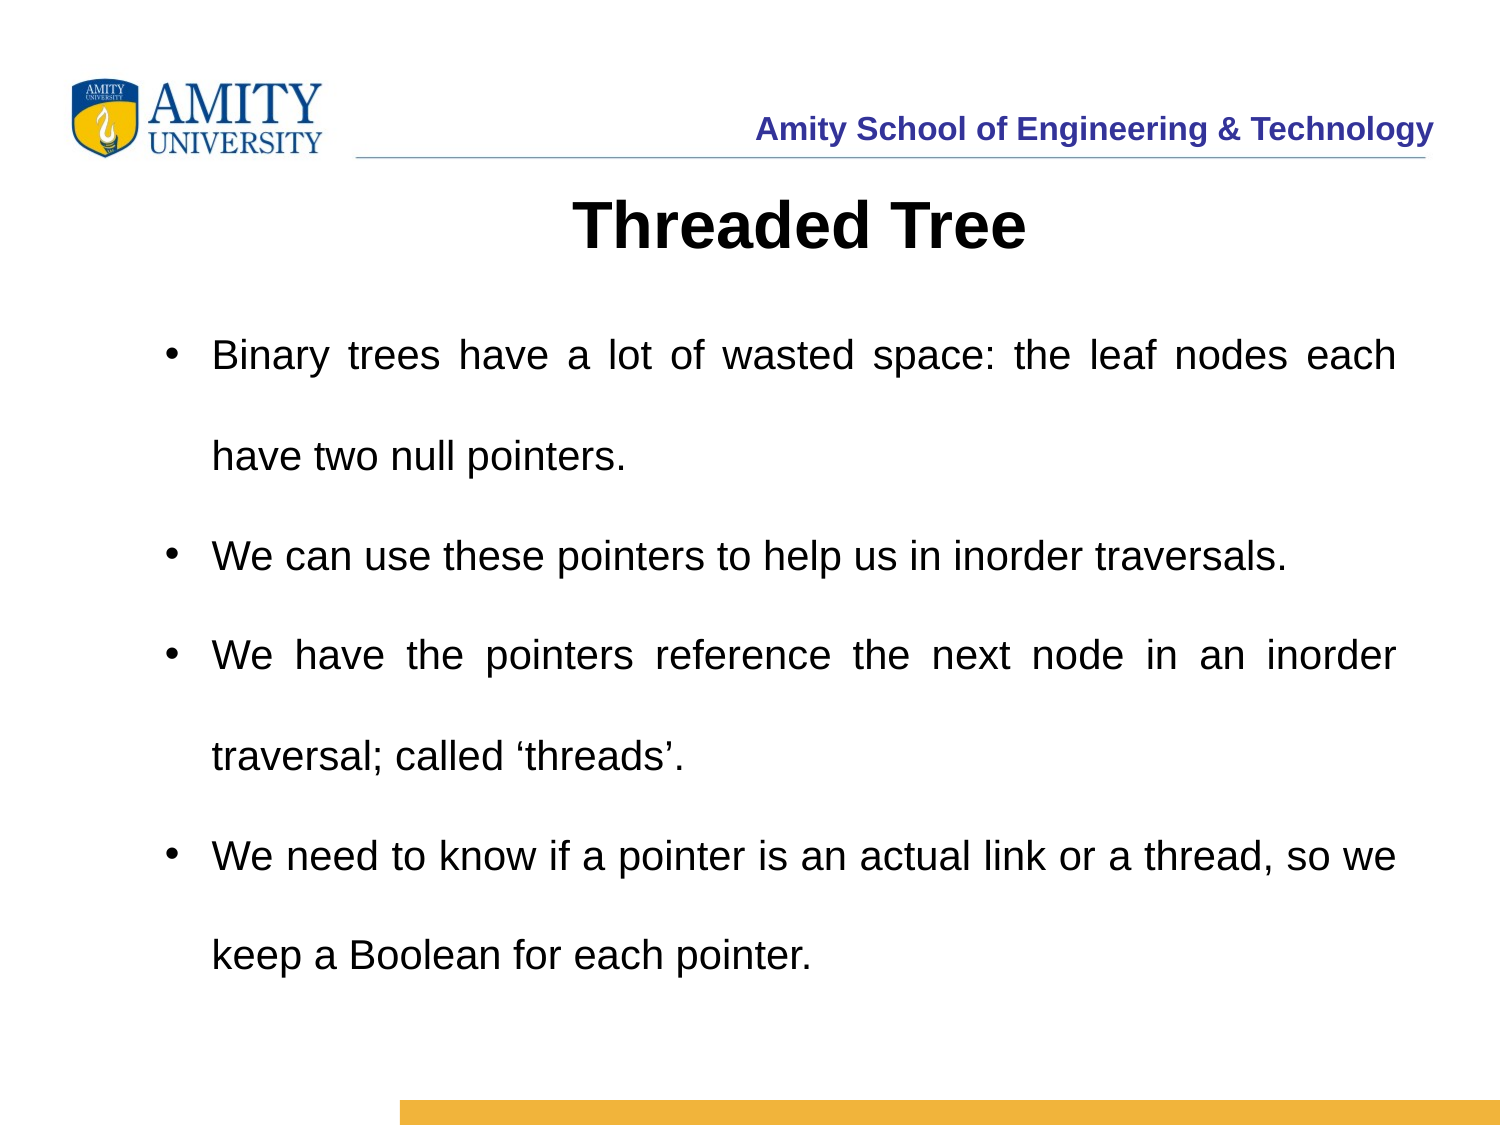

Threaded Tree
Binary trees have a lot of wasted space: the leaf nodes each have two null pointers.
We can use these pointers to help us in inorder traversals.
We have the pointers reference the next node in an inorder traversal; called ‘threads’.
We need to know if a pointer is an actual link or a thread, so we keep a Boolean for each pointer.